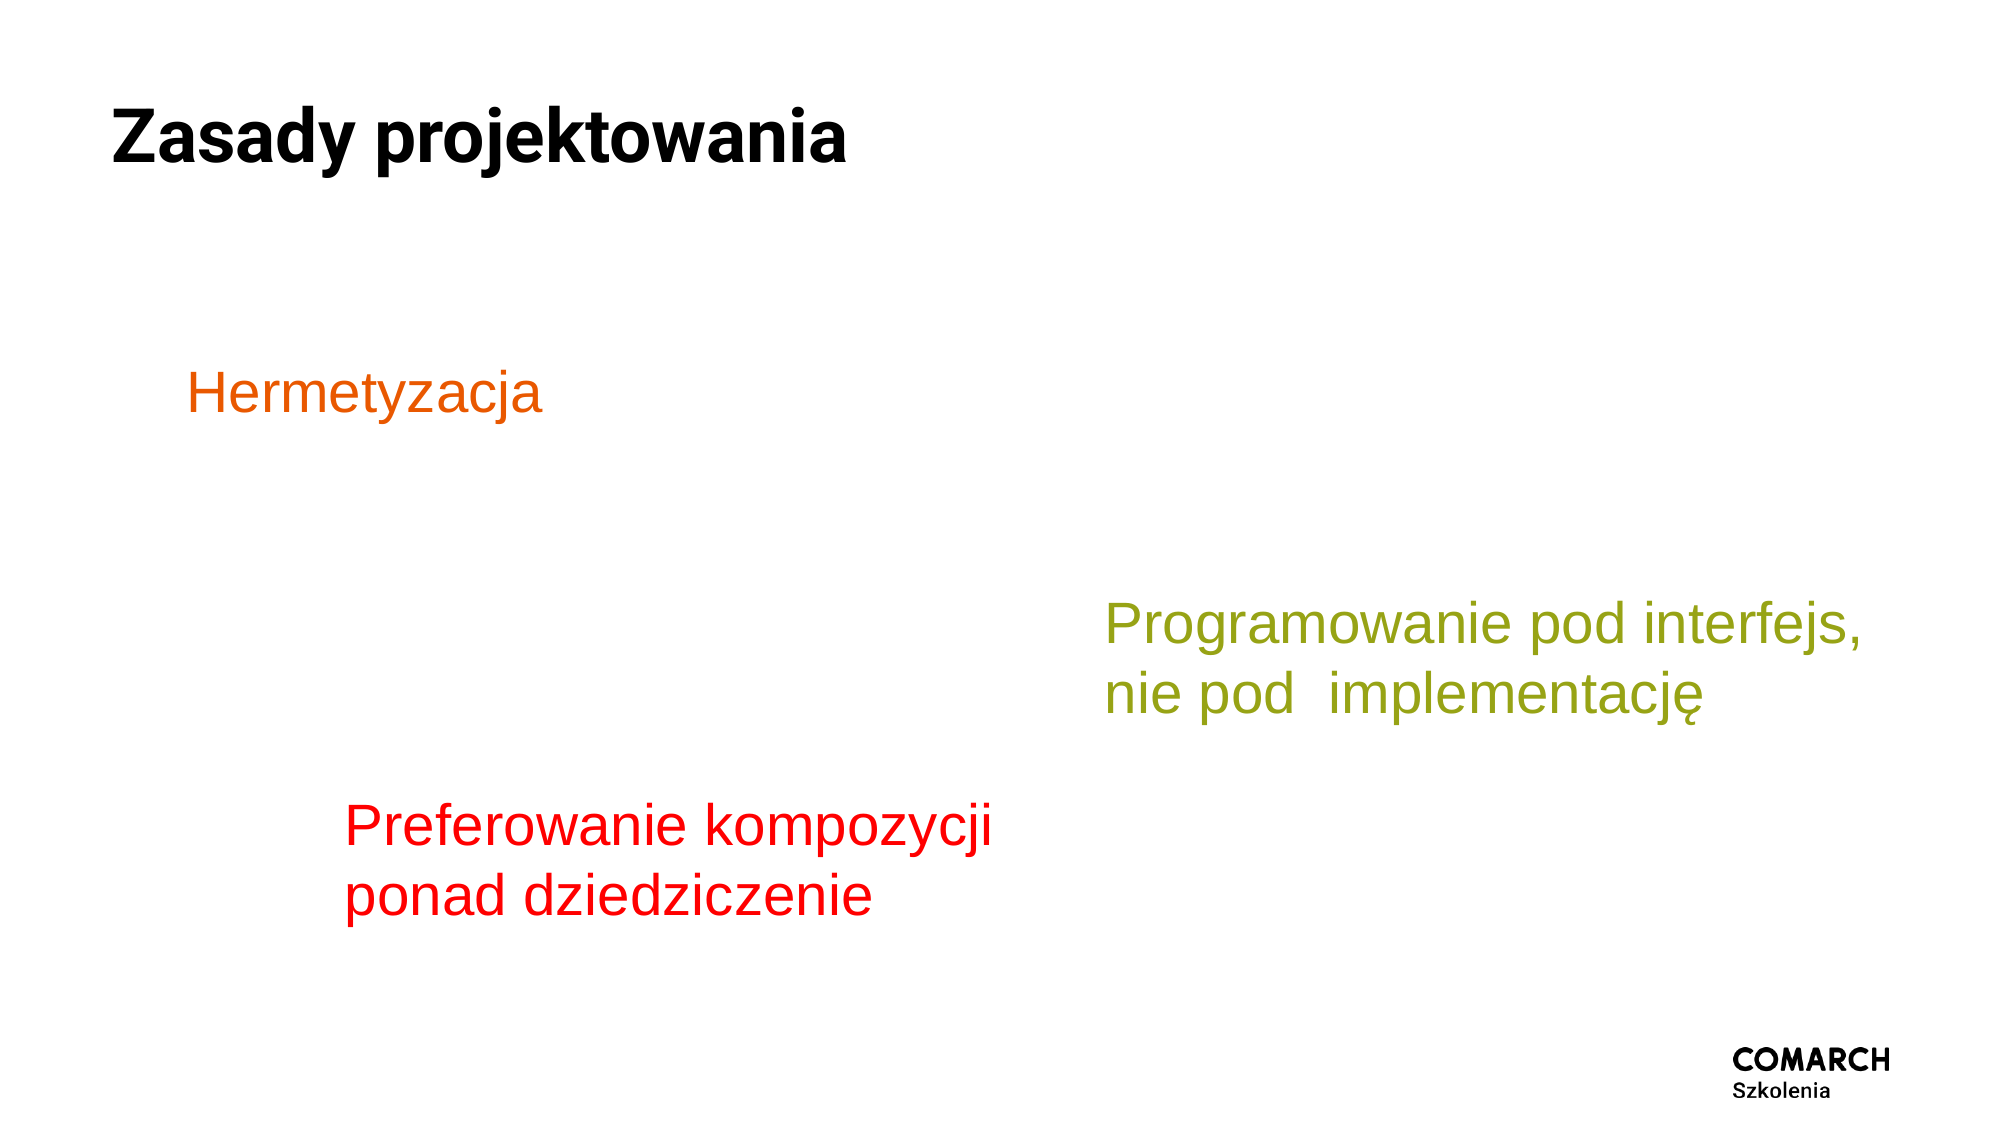

# Zasady projektowania
Hermetyzacja
Programowanie pod interfejs,
nie pod  implementację
Preferowanie kompozycji
ponad dziedziczenie